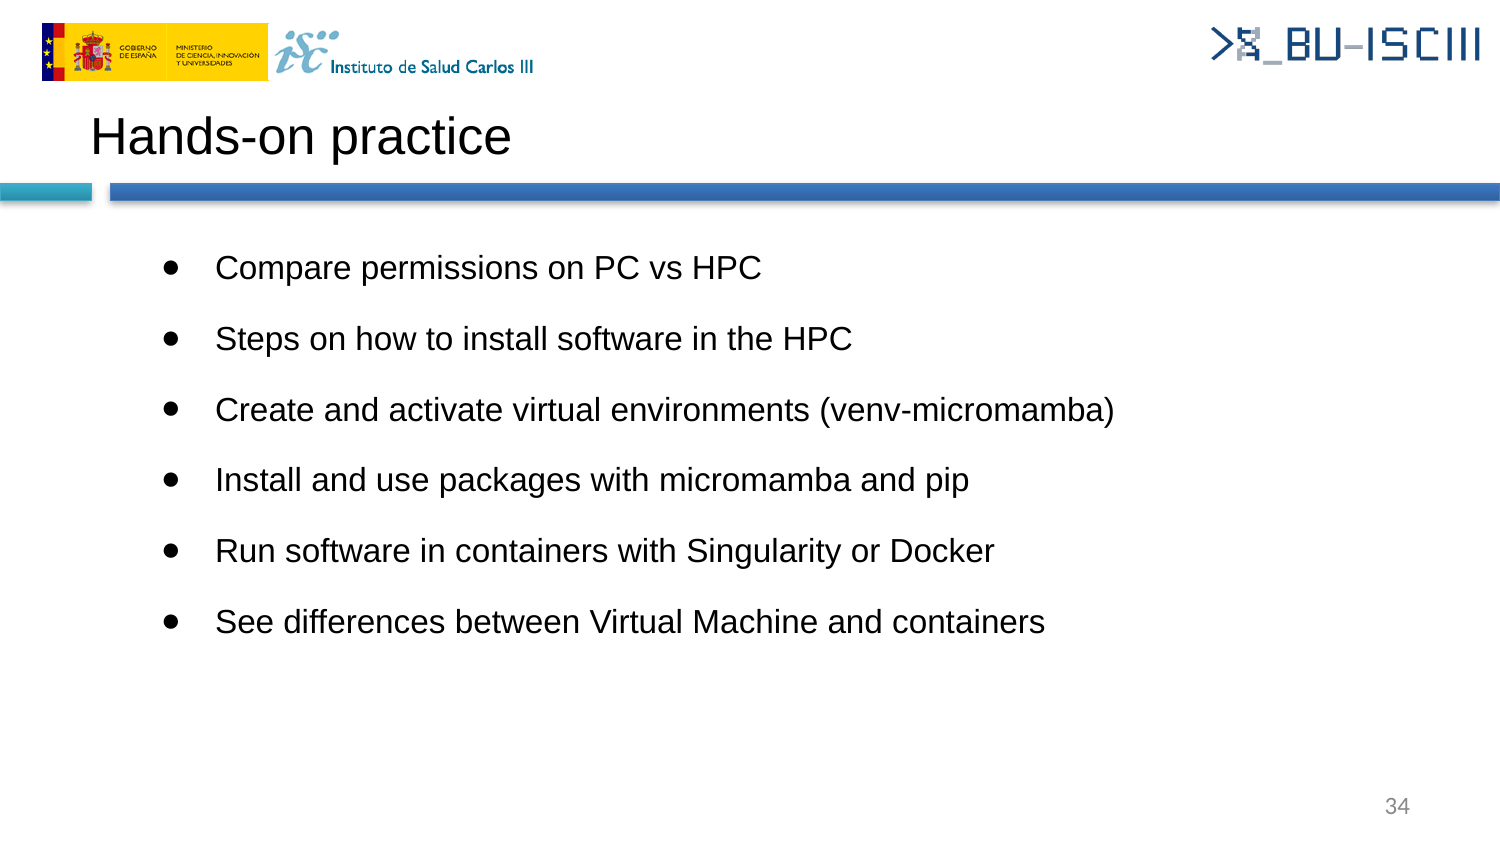

# Hands-on practice
Compare permissions on PC vs HPC
Steps on how to install software in the HPC
Create and activate virtual environments (venv-micromamba)
Install and use packages with micromamba and pip
Run software in containers with Singularity or Docker
See differences between Virtual Machine and containers
34